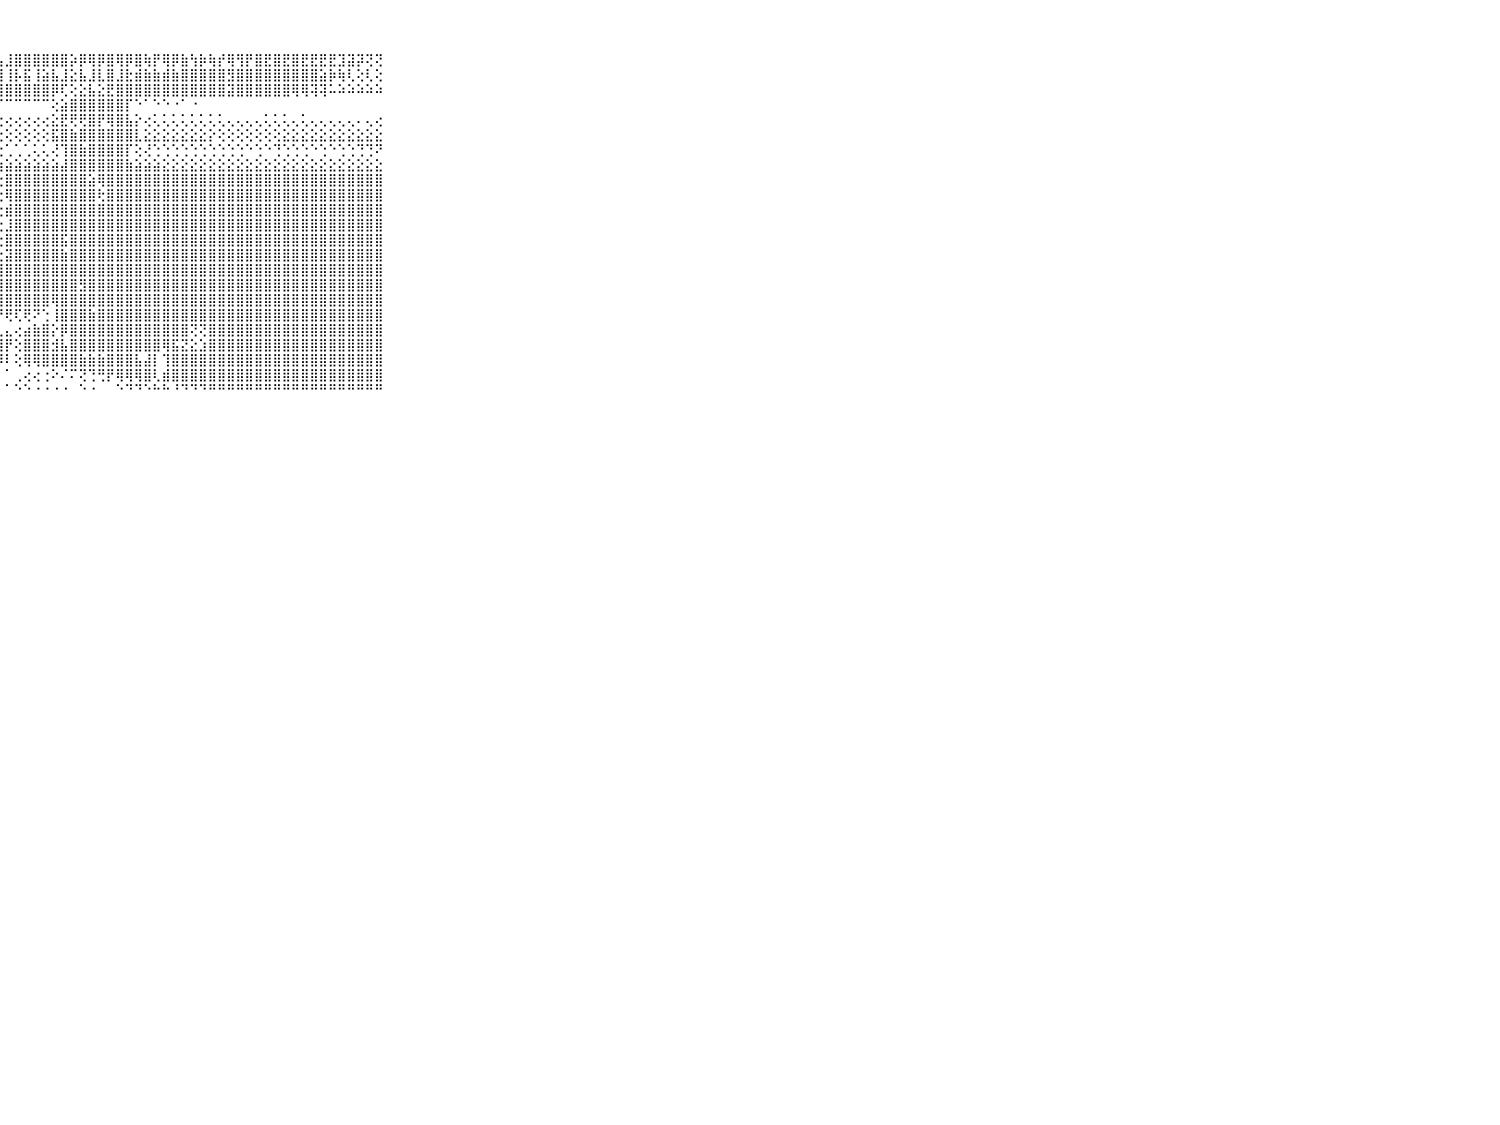

⠀⠀⠀⠀⠀⠀⠀⠀⠀⠀⠀⣿⣿⣷⣕⣿⣷⣱⣝⣿⣿⣽⣿⣏⣜⣸⣿⣧⣸⣿⣿⣿⣿⣿⣿⡵⡿⢿⡿⣿⢿⡿⣿⢷⡟⢿⡿⣷⢳⡷⢷⡞⢿⢻⡟⣿⣟⣿⣟⣿⣟⣟⣟⣟⣹⣽⡽⢝⢝⠀⠀⠀⠀⠀⠀⠀⠀⠀⠀⠀⠀
⠀⠀⠀⠀⠀⠀⠀⠀⠀⠀⠀⣿⣹⣹⡏⣏⣽⢝⡏⣏⢹⣹⣇⣽⣸⣕⣇⣽⢸⡧⣯⢸⣵⣧⣸⣕⣧⣸⣇⣿⣸⣗⣾⣷⣷⣾⣷⣿⣿⣿⣿⣿⣻⣿⣿⣿⣿⣿⣿⣿⣿⣿⣵⡷⢷⢇⢕⢇⢕⠀⠀⠀⠀⠀⠀⠀⠀⠀⠀⠀⠀
⠀⠀⠀⠀⠀⠀⠀⠀⠀⠀⠀⣿⣿⣿⣿⣿⣿⣿⣿⣿⣿⣿⣿⣿⣿⣿⣿⣿⣿⣿⣿⣿⣿⡿⢏⢕⣕⣧⣕⣟⣿⣿⣿⣿⣿⣿⣿⣿⣿⣿⣿⣿⣽⣿⣿⣿⣿⣿⣿⢿⢿⢽⢽⠥⠵⠵⠵⠵⠵⠀⠀⠀⠀⠀⠀⠀⠀⠀⠀⠀⠀
⠀⠀⠀⠀⠀⠀⠀⠀⠀⠀⠀⠙⠙⠙⠙⠙⠙⠙⠙⠙⠙⠙⠙⠙⠙⠉⠉⠉⠉⠉⠉⠉⠉⢕⣵⣿⣿⣿⣿⣿⣿⡏⠑⠁⠑⠑⠐⠁⠐⠀⠀⠀⠀⠀⠀⠀⠀⠀⠀⠀⠀⠀⠀⠀⠀⠀⠀⠀⠀⠀⠀⠀⠀⠀⠀⠀⠀⠀⠀⠀⠀
⠀⠀⠀⠀⠀⠀⠀⠀⠀⠀⠀⢀⢄⢄⢔⢔⢔⢔⢔⢔⢔⢔⢄⢄⢐⢔⢔⢔⢔⢔⢔⢔⢔⣕⣟⢟⢟⣿⡟⢿⣿⣧⡕⢔⢅⢅⢅⢅⢅⢅⢅⢅⢄⢄⢄⢄⢅⢅⢅⢄⢅⢄⢄⢄⢄⢄⠄⢄⢔⠀⠀⠀⠀⠀⠀⠀⠀⠀⠀⠀⠀
⠀⠀⠀⠀⠀⠀⠀⠀⠀⠀⠀⢕⢕⢕⢕⢕⢕⢕⢕⢕⢕⢕⢕⢕⢕⢕⢕⢕⢕⢕⢕⢕⢕⣯⣿⣷⣿⣿⣿⣿⣿⣿⣇⣕⣕⣕⣕⣕⣕⣕⡕⢕⢕⢕⢕⢕⢕⢕⣕⣕⣕⣕⣕⣕⣕⣕⣕⣕⣕⠀⠀⠀⠀⠀⠀⠀⠀⠀⠀⠀⠀
⠀⠀⠀⠀⠀⠀⠀⠀⠀⠀⠀⢄⢅⢅⢅⢅⢅⢅⢅⢅⢅⢅⢅⢁⢁⢁⢅⢑⢁⢁⢁⢅⢅⢜⢹⣿⣷⣿⣿⣿⣿⡏⢕⢜⢑⢑⢑⢑⢑⢑⢑⢑⢑⢑⠑⢑⠑⢙⢑⢑⢑⠑⢑⠑⢑⢑⢙⢙⠝⠀⠀⠀⠀⠀⠀⠀⠀⠀⠀⠀⠀
⠀⠀⠀⠀⠀⠀⠀⠀⠀⠀⠀⣷⣷⣷⣷⣷⣷⣷⡷⢷⣷⣷⣷⣷⣵⣵⣵⣵⣵⣵⣵⣵⣵⣵⣼⣿⣿⣿⣿⣿⣿⣷⣵⣵⣵⣕⣕⣕⣕⣕⣕⣕⣕⣕⣕⣕⣕⣕⣕⣕⣕⣕⣕⣕⣕⣕⣕⣕⣕⠀⠀⠀⠀⠀⠀⠀⠀⠀⠀⠀⠀
⠀⠀⠀⠀⠀⠀⠀⠀⠀⠀⠀⣿⣿⣿⣿⣿⣿⣿⡇⢱⣿⣿⣿⣿⣿⣿⣿⢕⣿⣿⣿⣿⣿⣿⣿⣿⣿⣵⢿⣿⣿⣿⣿⣿⣿⣿⣿⣿⣿⣿⣿⣿⣿⣿⣿⣿⣿⣿⣿⣿⣿⣿⣿⣿⣿⣿⣿⣿⣿⠀⠀⠀⠀⠀⠀⠀⠀⠀⠀⠀⠀
⠀⠀⠀⠀⠀⠀⠀⠀⠀⠀⠀⣿⣿⣿⣿⣿⣿⣿⡇⢕⣿⣿⣿⣿⣿⣿⣿⢕⢿⣿⣿⣿⣿⣿⣿⣿⣿⣿⢗⣿⣿⣿⣿⣿⣿⣿⣿⣿⣿⣿⣿⣿⣿⣿⣿⣿⣿⣿⣿⣿⣿⣿⣿⣿⣿⣿⣿⣿⣿⠀⠀⠀⠀⠀⠀⠀⠀⠀⠀⠀⠀
⠀⠀⠀⠀⠀⠀⠀⠀⠀⠀⠀⣿⣿⣿⣿⣿⣿⣿⡇⢕⣿⣿⣿⣿⣿⣿⣿⢕⣾⣿⣿⣿⣿⣿⣿⣿⣿⣿⣿⣿⣿⣿⣿⣿⣿⣿⣿⣿⣿⣿⣿⣿⣿⣿⣿⣿⣿⣿⣿⣿⣿⣿⣿⣿⣿⣿⣿⣿⣿⠀⠀⠀⠀⠀⠀⠀⠀⠀⠀⠀⠀
⠀⠀⠀⠀⠀⠀⠀⠀⠀⠀⠀⣿⣿⣿⣿⣿⣿⣿⡇⢕⣿⣿⣿⣿⣿⣿⣿⢕⣸⣿⣿⣿⣿⣿⣿⣿⣿⣿⣿⣿⣿⣿⣿⣿⣿⣿⣿⣿⣿⣿⣿⣿⣿⣿⣿⣿⣿⣿⣿⣿⣿⣿⣿⣿⣿⣿⣿⣿⣿⠀⠀⠀⠀⠀⠀⠀⠀⠀⠀⠀⠀
⠀⠀⠀⠀⠀⠀⠀⠀⠀⠀⠀⣿⣿⣿⣿⣿⣿⣿⡇⢕⣿⣿⣿⣿⣿⣿⣿⢕⣿⣿⣿⣿⣿⣿⣯⣿⣿⣿⣿⣿⣿⣿⣿⣿⣿⣿⣿⣿⣿⣿⣿⣿⣿⣿⣿⣿⣿⣿⣿⣿⣿⣿⣿⣿⣿⣿⣿⣿⣿⠀⠀⠀⠀⠀⠀⠀⠀⠀⠀⠀⠀
⠀⠀⠀⠀⠀⠀⠀⠀⠀⠀⠀⣿⣿⣿⣿⣿⣿⣿⣧⣵⣿⣿⣿⣿⣿⣿⣿⢕⣽⣿⣿⣿⣿⣿⣷⣿⣿⣿⣿⣿⣿⣿⣿⣿⣿⣿⣿⣿⣿⣿⣿⣿⣿⣿⣿⣿⣿⣿⣿⣿⣿⣿⣿⣿⣿⣿⣿⣿⣿⠀⠀⠀⠀⠀⠀⠀⠀⠀⠀⠀⠀
⠀⠀⠀⠀⠀⠀⠀⠀⠀⠀⠀⣿⣿⣿⣿⣿⣿⣿⣿⣿⣿⣿⣿⣿⣿⣿⣿⣿⣿⣿⣿⣿⣿⣿⣿⣿⣿⣿⣿⣿⣿⣿⣿⣿⣿⣿⣿⣿⣿⣿⣿⣿⣿⣿⣿⣿⣿⣿⣿⣿⣿⣿⣿⣿⣿⣿⣿⣿⣿⠀⠀⠀⠀⠀⠀⠀⠀⠀⠀⠀⠀
⠀⠀⠀⠀⠀⠀⠀⠀⠀⠀⠀⣿⣿⣿⣿⣿⣿⣟⣿⣿⣿⣿⣿⣿⣿⣿⣿⣿⣿⣿⣿⣿⣿⣿⣿⣿⣻⣿⣿⣿⣿⣿⣿⣿⣿⣿⣿⣿⣿⣿⣿⣿⣿⣿⣿⣿⣿⣿⣿⣿⣿⣿⣿⣿⣿⣿⣿⣿⣿⠀⠀⠀⠀⠀⠀⠀⠀⠀⠀⠀⠀
⠀⠀⠀⠀⠀⠀⠀⠀⠀⠀⠀⢜⢝⢝⢝⢝⢹⢽⣿⣿⡿⢏⢝⢝⢝⣹⣿⣼⣿⣿⣿⣿⣿⢿⣿⣿⣿⣿⣿⣿⣿⣿⣿⣿⣿⣿⣿⣿⣿⣿⣿⣿⣿⣿⣿⣿⣿⣿⣿⣿⣿⣿⣿⣿⣿⣿⣿⣿⣿⠀⠀⠀⠀⠀⠀⠀⠀⠀⠀⠀⠀
⠀⠀⠀⠀⠀⠀⠀⠀⠀⠀⠀⠕⠄⢀⢁⢁⢁⢁⠑⠘⠝⠑⠑⠕⢕⠎⠟⠟⢟⢏⢟⠝⢑⢸⣿⣿⣿⣷⣿⣿⣿⣿⣿⣿⣿⣿⣿⣿⣿⣿⣿⣿⣿⣿⣿⣿⣿⣿⣿⣿⣿⣿⣿⣿⣿⣿⣿⣿⣿⠀⠀⠀⠀⠀⠀⠀⠀⠀⠀⠀⠀
⠀⠀⠀⠀⠀⠀⠀⠀⠀⠀⠀⢀⢔⢄⢄⢄⢅⢕⣵⣷⢕⢕⠐⠔⢔⢔⣄⢄⣄⢔⣴⣷⣿⡕⡿⣿⣿⣿⣿⣿⣿⣿⣿⣿⣿⣿⣿⣿⢝⢝⣿⣿⣿⣿⣿⣿⣿⣿⣿⣿⣿⣿⣿⣿⣿⣿⣿⣿⣿⠀⠀⠀⠀⠀⠀⠀⠀⠀⠀⠀⠀
⠀⠀⠀⠀⠀⠀⠀⠀⠀⠀⠀⢕⢕⢕⢕⢕⢕⢕⣿⣿⢕⢕⢕⢕⢕⢕⢸⣾⡟⢕⣿⣿⣿⣺⣧⣿⣿⣿⣿⣿⣿⣿⣿⣿⣿⢿⣯⣝⣕⣱⣿⣿⣿⣿⣿⣿⣿⣿⣿⣿⣿⣿⣿⣿⣿⣿⣿⣿⣿⠀⠀⠀⠀⠀⠀⠀⠀⠀⠀⠀⠀
⠀⠀⠀⠀⠀⠀⠀⠀⠀⠀⠀⠀⠁⠑⠁⠑⠐⠐⠕⠑⠅⠕⠕⠕⢑⢕⠜⠻⠇⢕⢿⢿⣿⣿⣿⣿⣷⣷⣷⣿⣿⣿⣧⣼⡇⢹⣿⣿⣿⣿⣿⣿⣿⣿⣿⣿⣿⣿⣿⣿⣿⣿⣿⣿⣿⣿⣿⣿⣿⠀⠀⠀⠀⠀⠀⠀⠀⠀⠀⠀⠀
⠀⠀⠀⠀⠀⠀⠀⠀⠀⠀⠀⠀⠀⠀⠀⠀⠀⠀⠀⠀⠀⠀⠀⠀⢀⢀⢁⠅⠁⢀⢔⢔⢐⠕⠌⠍⢝⢙⢛⡟⢿⢿⢿⣿⢇⣾⣿⣿⣿⣿⣿⣿⣿⣿⣿⣿⣿⣿⣿⣿⣿⣿⣿⣿⣿⣿⣿⣿⣿⠀⠀⠀⠀⠀⠀⠀⠀⠀⠀⠀⠀
⠀⠀⠀⠀⠀⠀⠀⠀⠀⠀⠀⠀⠁⠀⠀⠀⠀⠀⠀⠀⠀⠀⠐⠐⠀⠁⠁⠁⠁⠑⠑⠐⠐⠐⠐⠀⠑⠐⠀⠀⠑⠙⠙⠑⠓⠓⠘⠙⠙⠙⠛⠛⠛⠛⠛⠛⠛⠛⠛⠛⠛⠛⠛⠛⠛⠛⠛⠛⠛⠀⠀⠀⠀⠀⠀⠀⠀⠀⠀⠀⠀